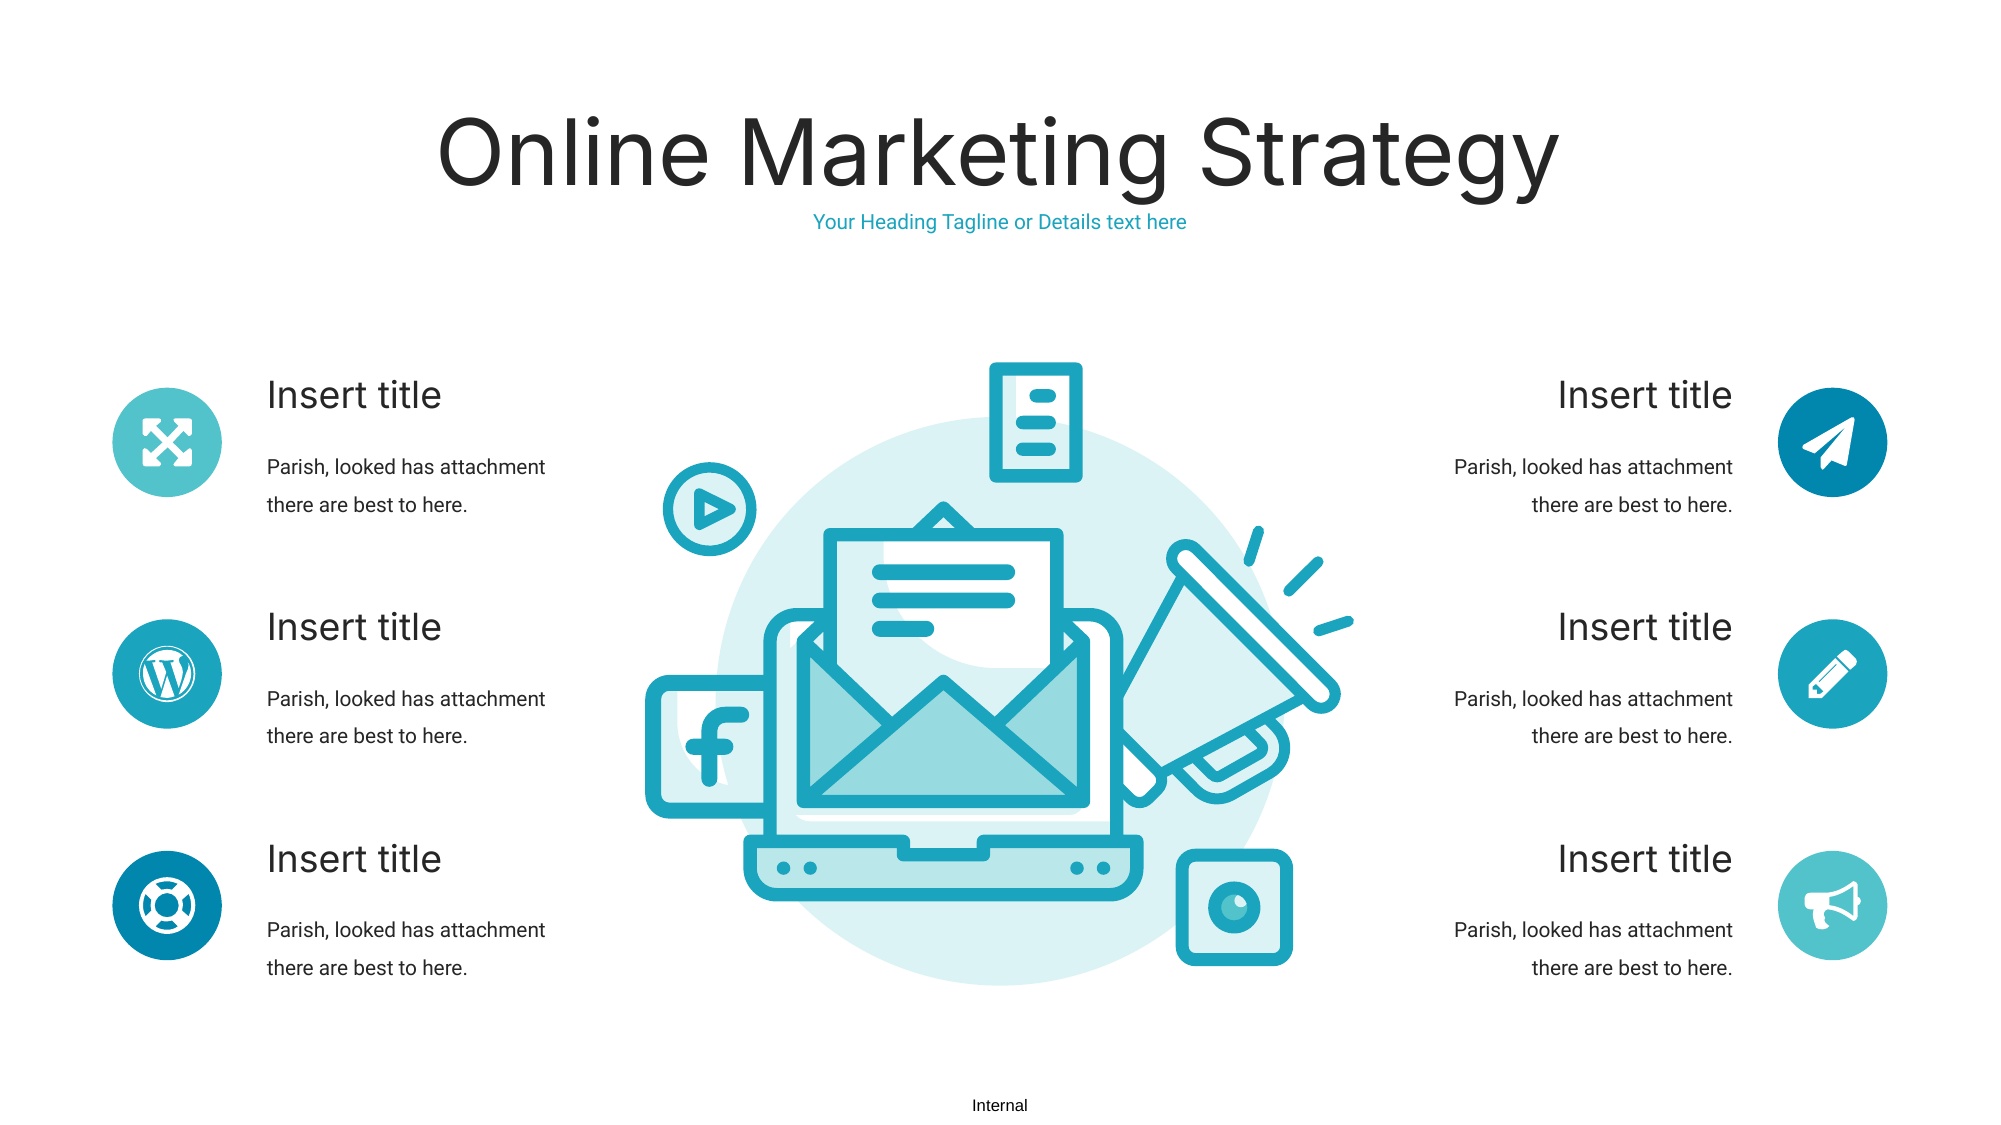

Online Marketing Strategy
Your Heading Tagline or Details text here

Insert title
Insert title

Parish, looked has attachment there are best to here.
Parish, looked has attachment there are best to here.
Insert title
Insert title

Parish, looked has attachment there are best to here.
Parish, looked has attachment there are best to here.
Insert title
Insert title

Parish, looked has attachment there are best to here.
Parish, looked has attachment there are best to here.